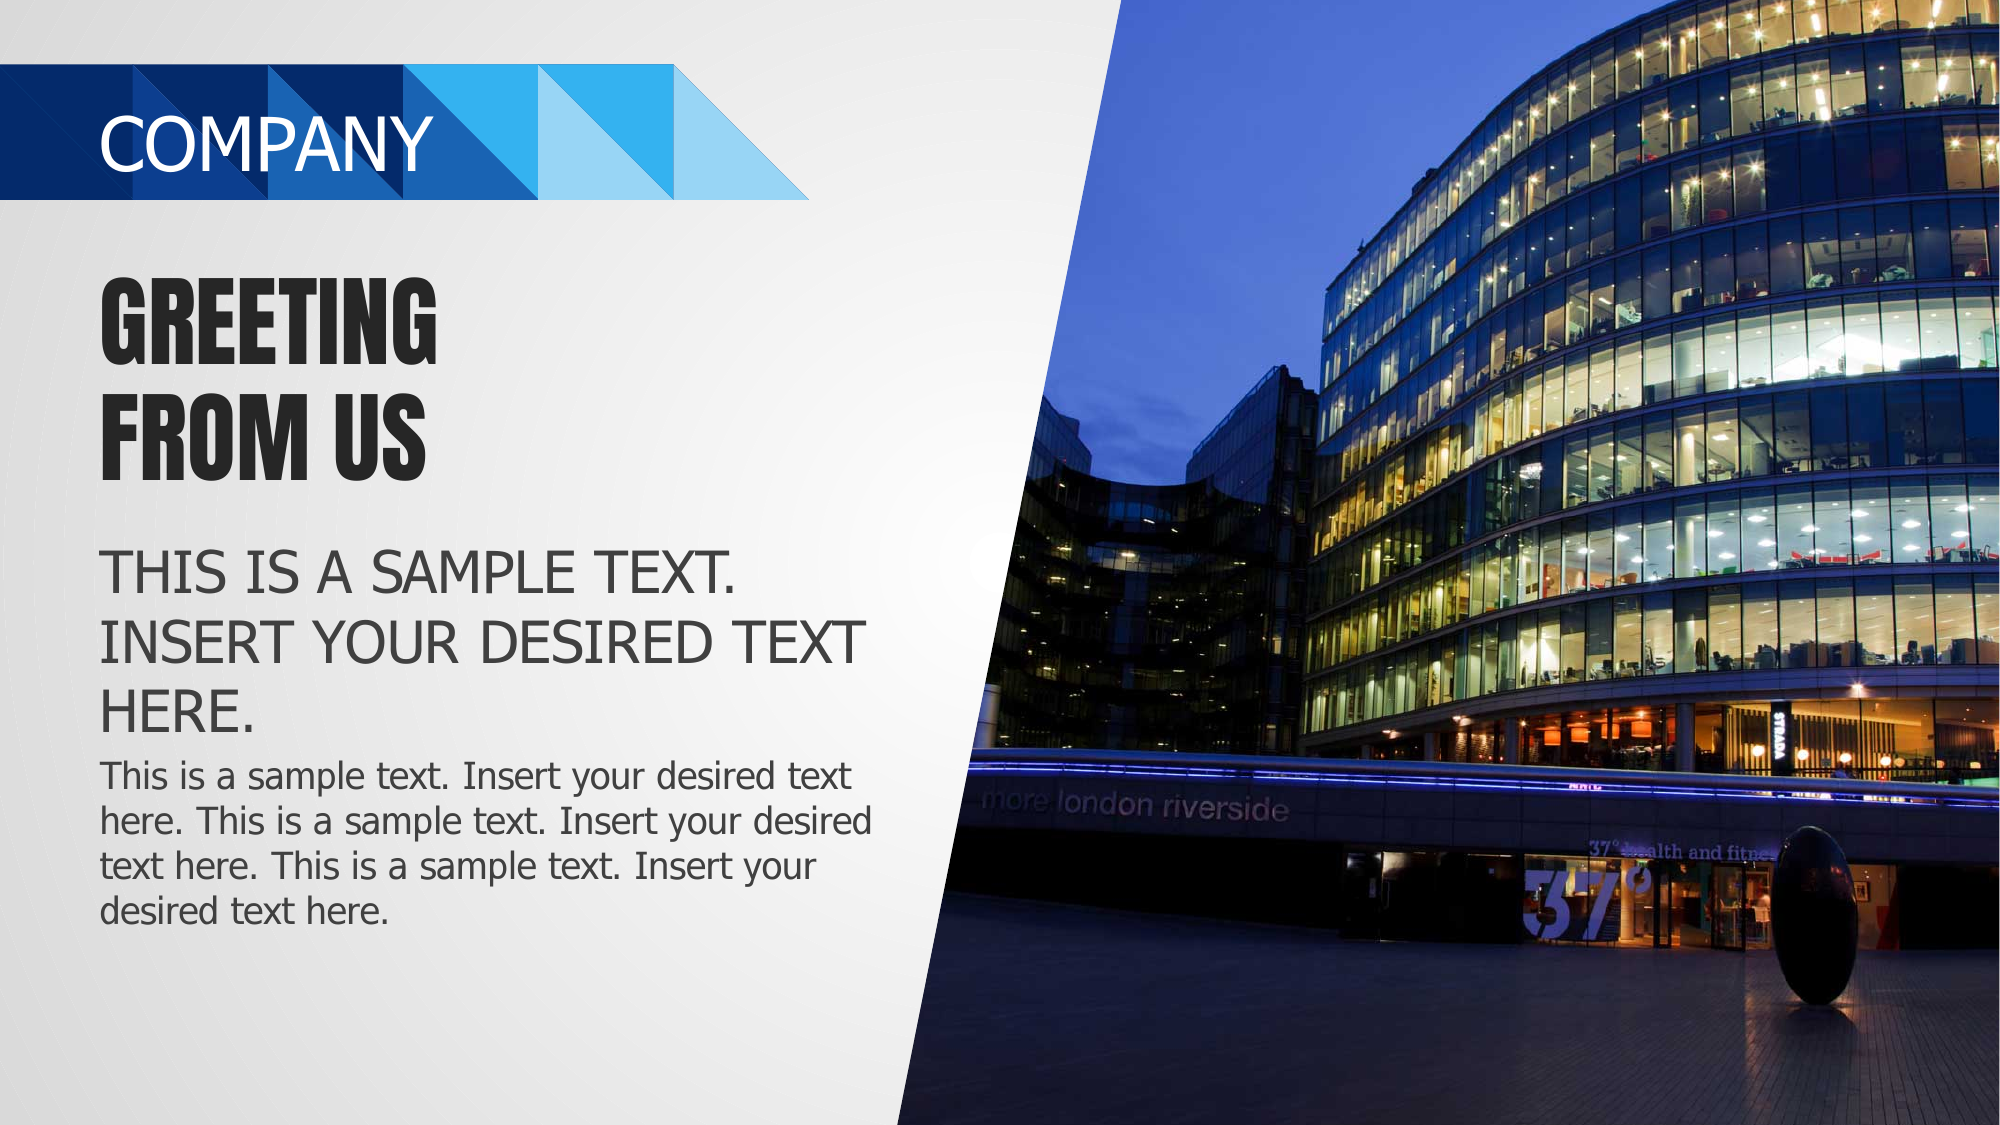

# COMPANY
GREETING
FROM US
THIS IS A SAMPLE TEXT. INSERT YOUR DESIRED TEXT HERE.
This is a sample text. Insert your desired text here. This is a sample text. Insert your desired text here. This is a sample text. Insert your desired text here.